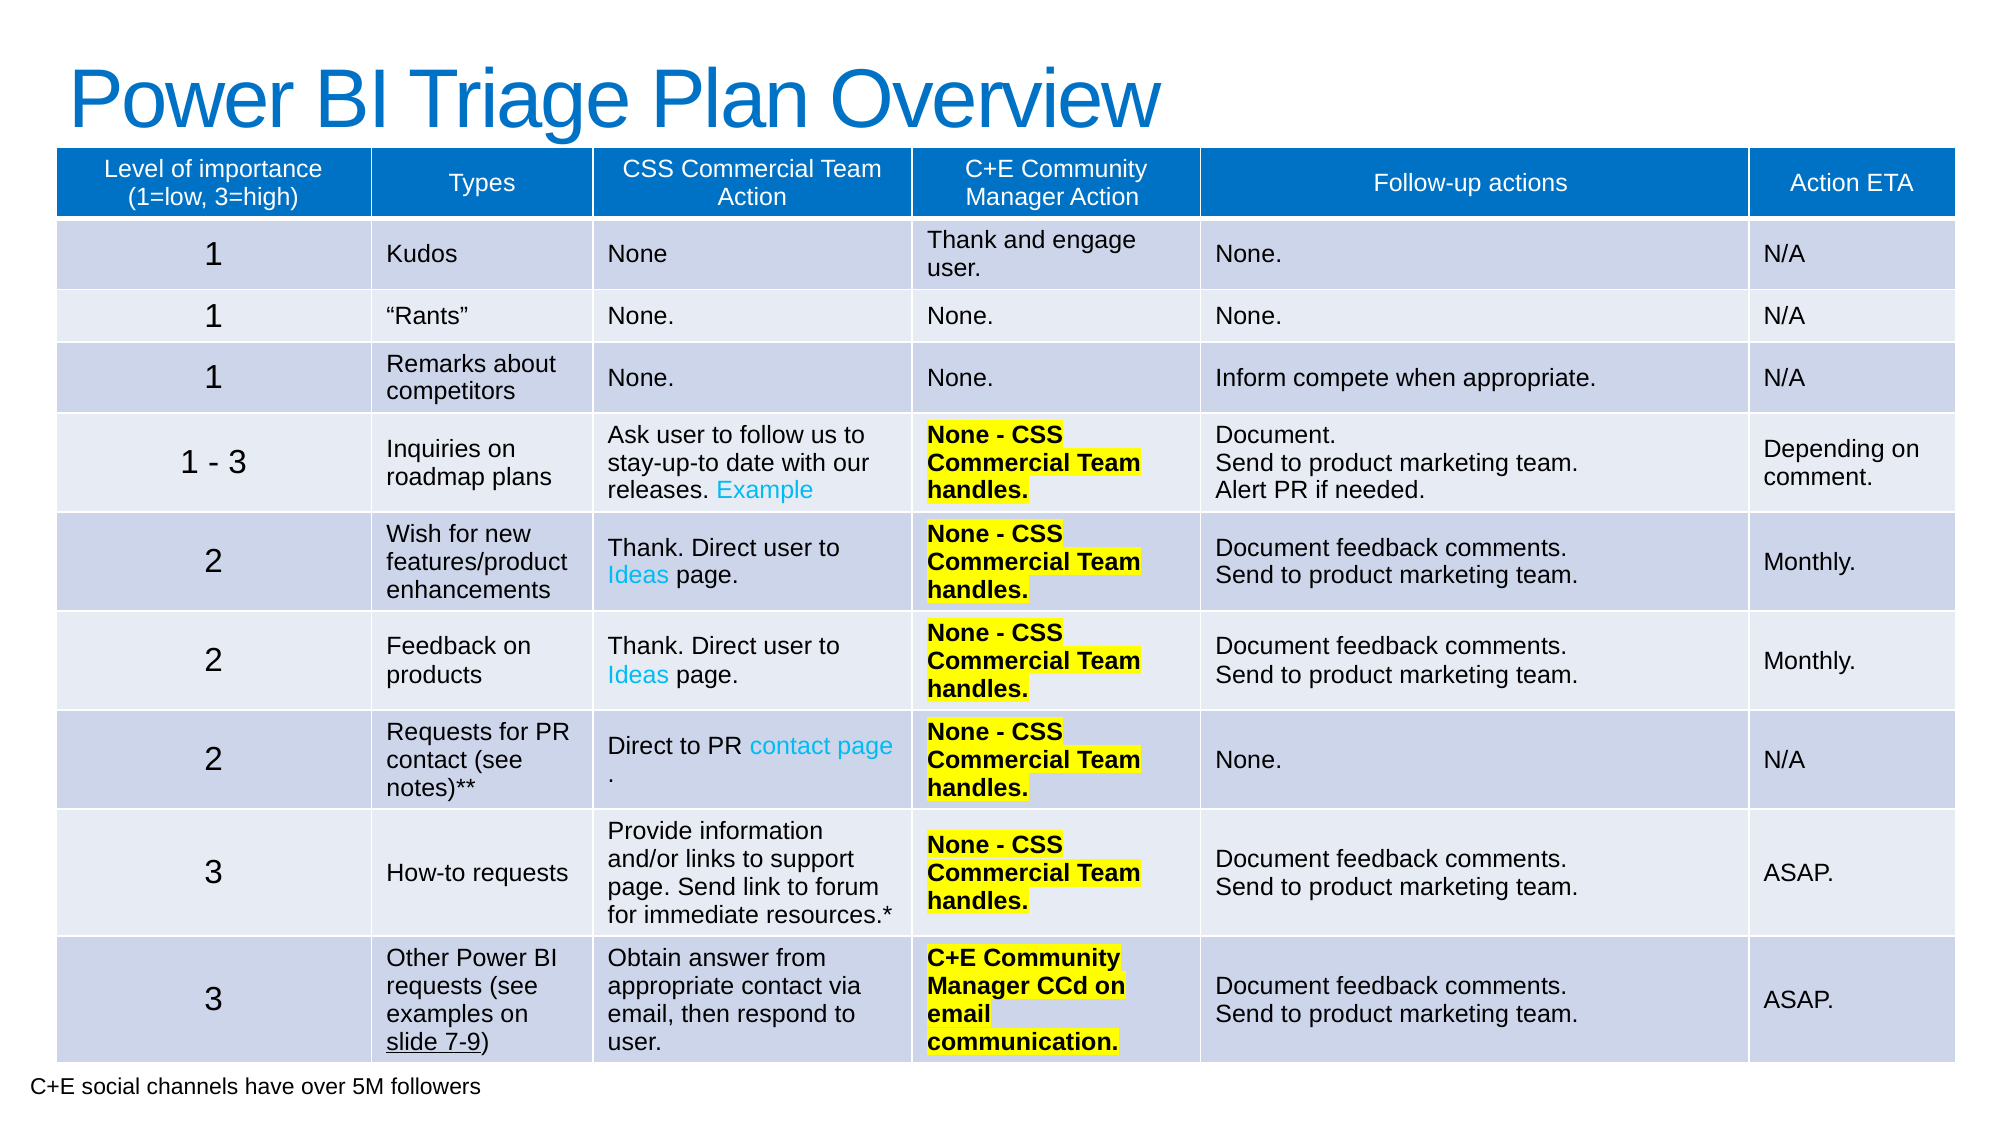

# Power BI Triage Plan Overview
| Level of importance (1=low, 3=high) | Types | CSS Commercial Team Action | C+E Community Manager Action | Follow-up actions | Action ETA |
| --- | --- | --- | --- | --- | --- |
| 1 | Kudos | None | Thank and engage user. | None. | N/A |
| 1 | “Rants” | None. | None. | None. | N/A |
| 1 | Remarks about competitors | None. | None. | Inform compete when appropriate. | N/A |
| 1 - 3 | Inquiries on roadmap plans | Ask user to follow us to stay-up-to date with our releases. Example | None - CSS Commercial Team handles. | Document. Send to product marketing team. Alert PR if needed. | Depending on comment. |
| 2 | Wish for new features/product enhancements | Thank. Direct user to Ideas page. | None - CSS Commercial Team handles. | Document feedback comments. Send to product marketing team. | Monthly. |
| 2 | Feedback on products | Thank. Direct user to Ideas page. | None - CSS Commercial Team handles. | Document feedback comments. Send to product marketing team. | Monthly. |
| 2 | Requests for PR contact (see notes)\*\* | Direct to PR contact page. | None - CSS Commercial Team handles. | None. | N/A |
| 3 | How-to requests | Provide information and/or links to support page. Send link to forum for immediate resources.\* | None - CSS Commercial Team handles. | Document feedback comments. Send to product marketing team. | ASAP. |
| 3 | Other Power BI requests (see examples on slide 7-9) | Obtain answer from appropriate contact via email, then respond to user. | C+E Community Manager CCd on email communication. | Document feedback comments. Send to product marketing team. | ASAP. |
C+E social channels have over 5M followers